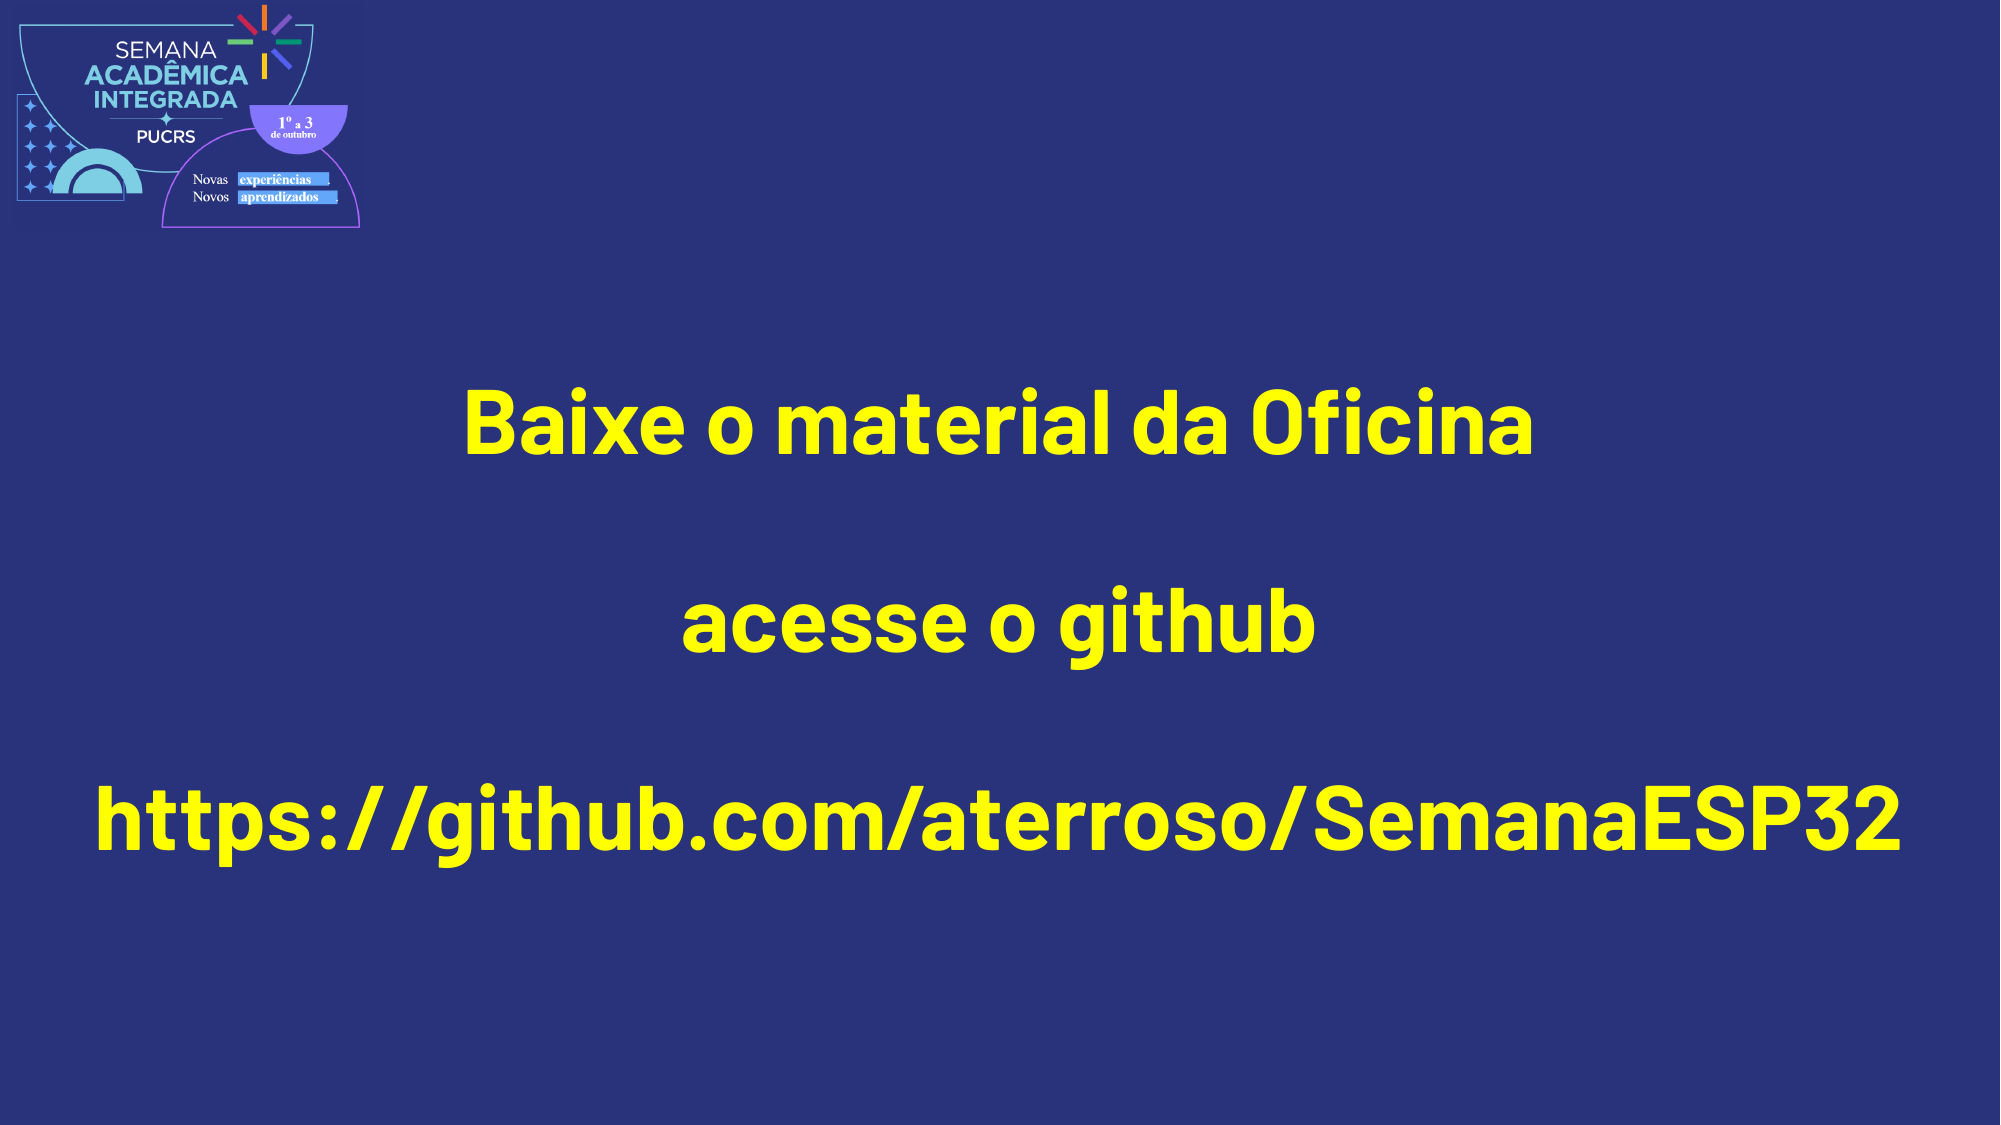

# Baixe o material da Oficina acesse o github https://github.com/aterroso/SemanaESP32